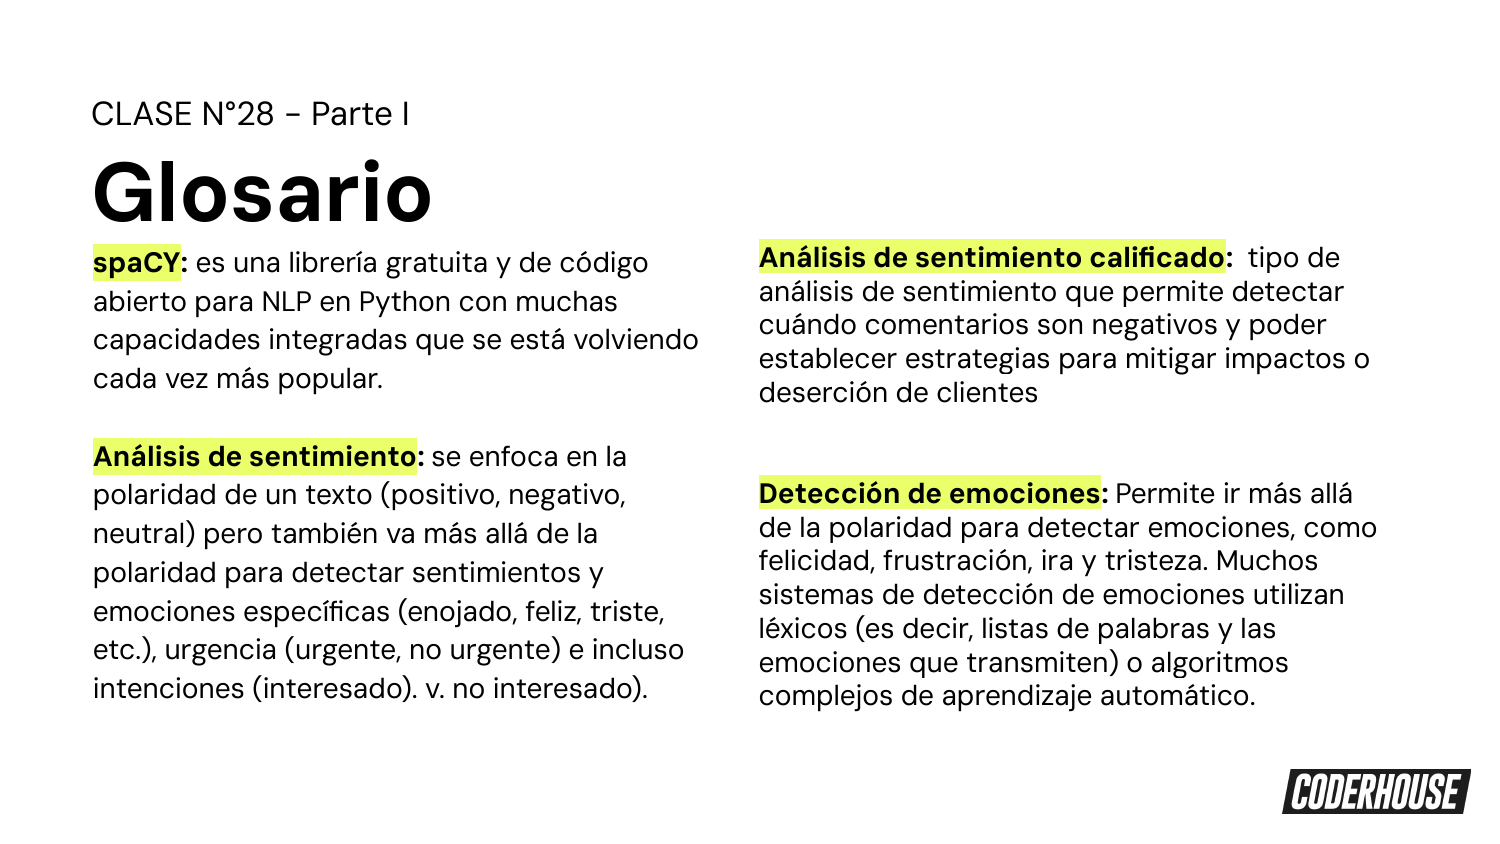

CLASE N°28 - Parte I
Glosario
spaCY: es una librería gratuita y de código abierto para NLP en Python con muchas capacidades integradas que se está volviendo cada vez más popular.

Análisis de sentimiento: se enfoca en la polaridad de un texto (positivo, negativo, neutral) pero también va más allá de la polaridad para detectar sentimientos y emociones específicas (enojado, feliz, triste, etc.), urgencia (urgente, no urgente) e incluso intenciones (interesado). v. no interesado).
Análisis de sentimiento calificado:  tipo de análisis de sentimiento que permite detectar cuándo comentarios son negativos y poder establecer estrategias para mitigar impactos o deserción de clientes

Detección de emociones: Permite ir más allá de la polaridad para detectar emociones, como felicidad, frustración, ira y tristeza. Muchos sistemas de detección de emociones utilizan léxicos (es decir, listas de palabras y las emociones que transmiten) o algoritmos complejos de aprendizaje automático.